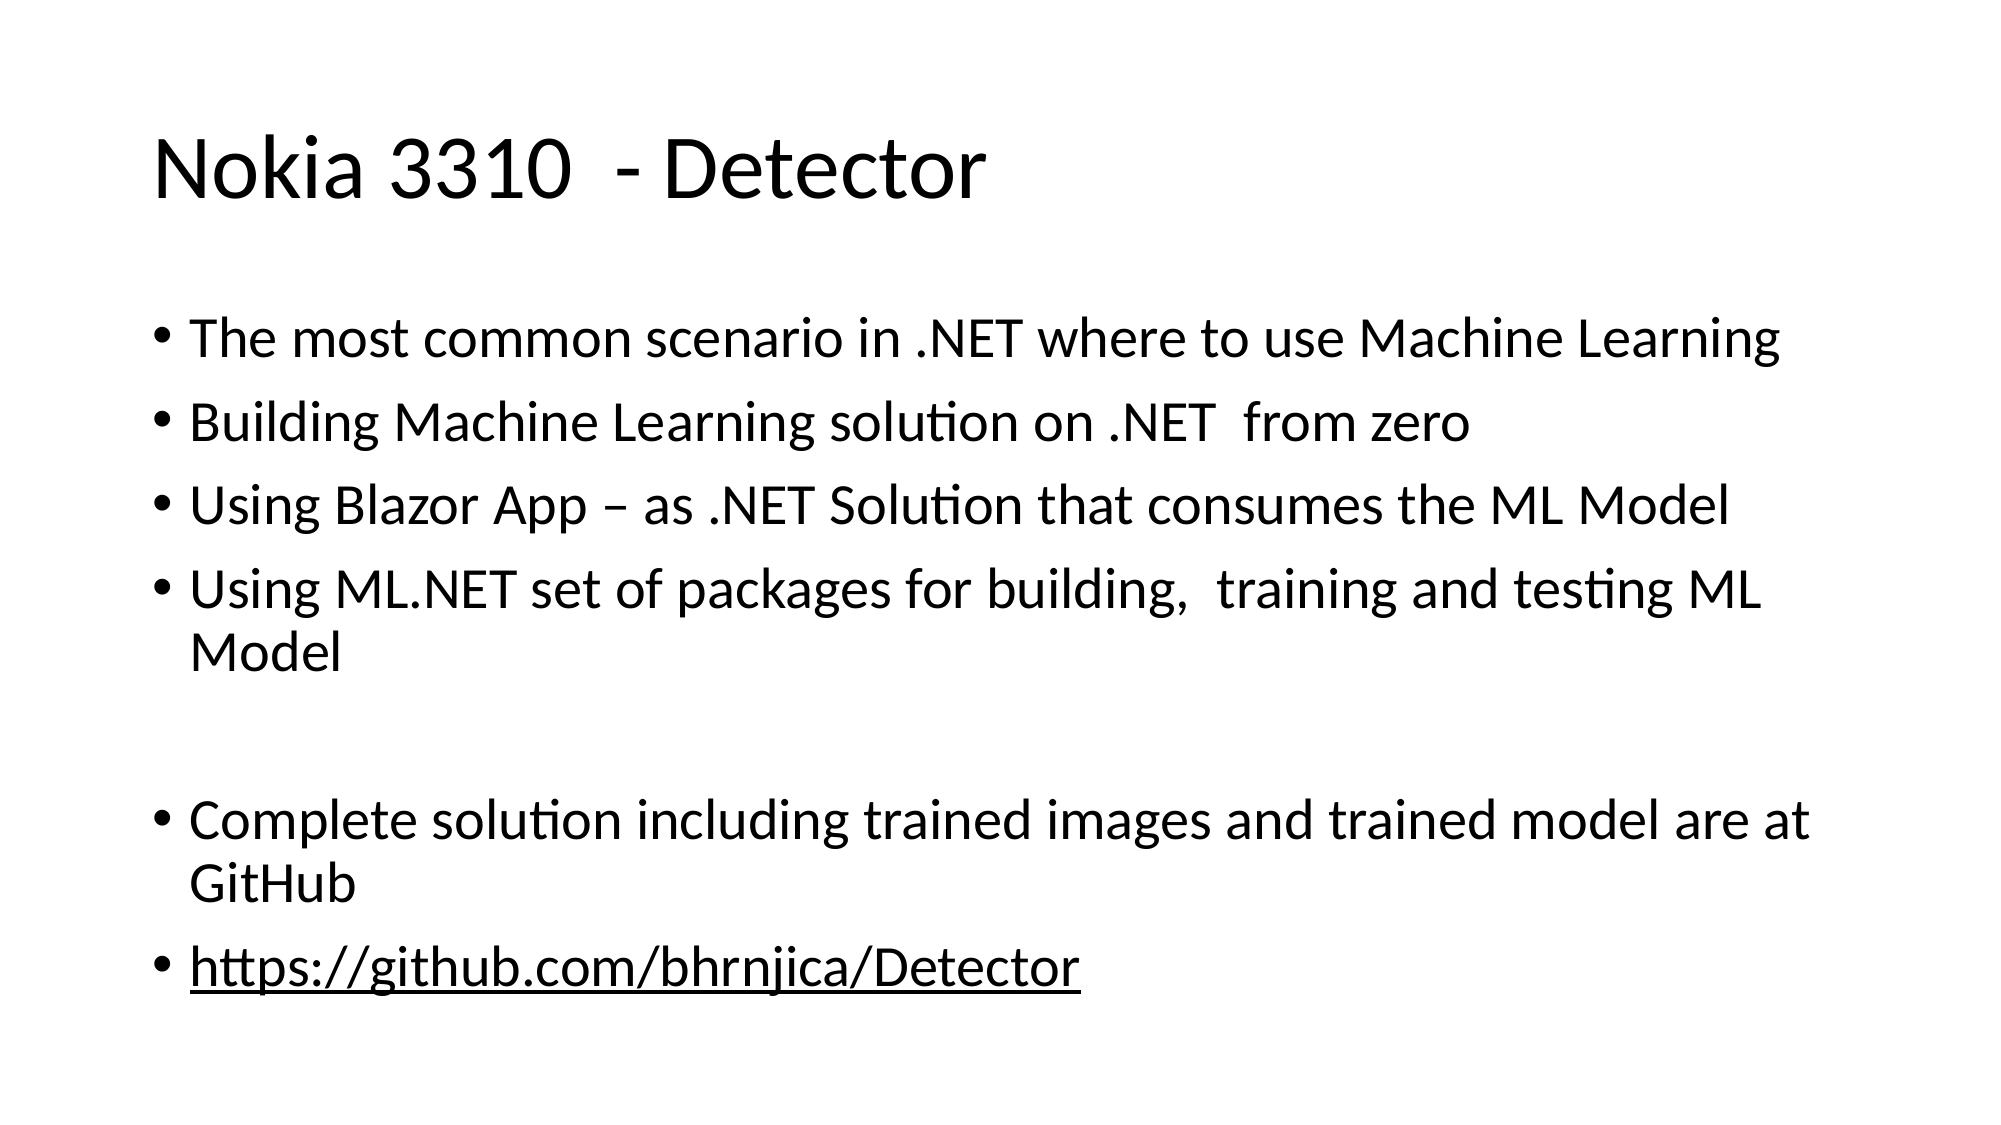

# Nokia 3310  - Detector
The most common scenario in .NET where to use Machine Learning
Building Machine Learning solution on .NET  from zero
Using Blazor App – as .NET Solution that consumes the ML Model
Using ML.NET set of packages for building,  training and testing ML Model

Complete solution including trained images and trained model are at GitHub
https://github.com/bhrnjica/Detector

24